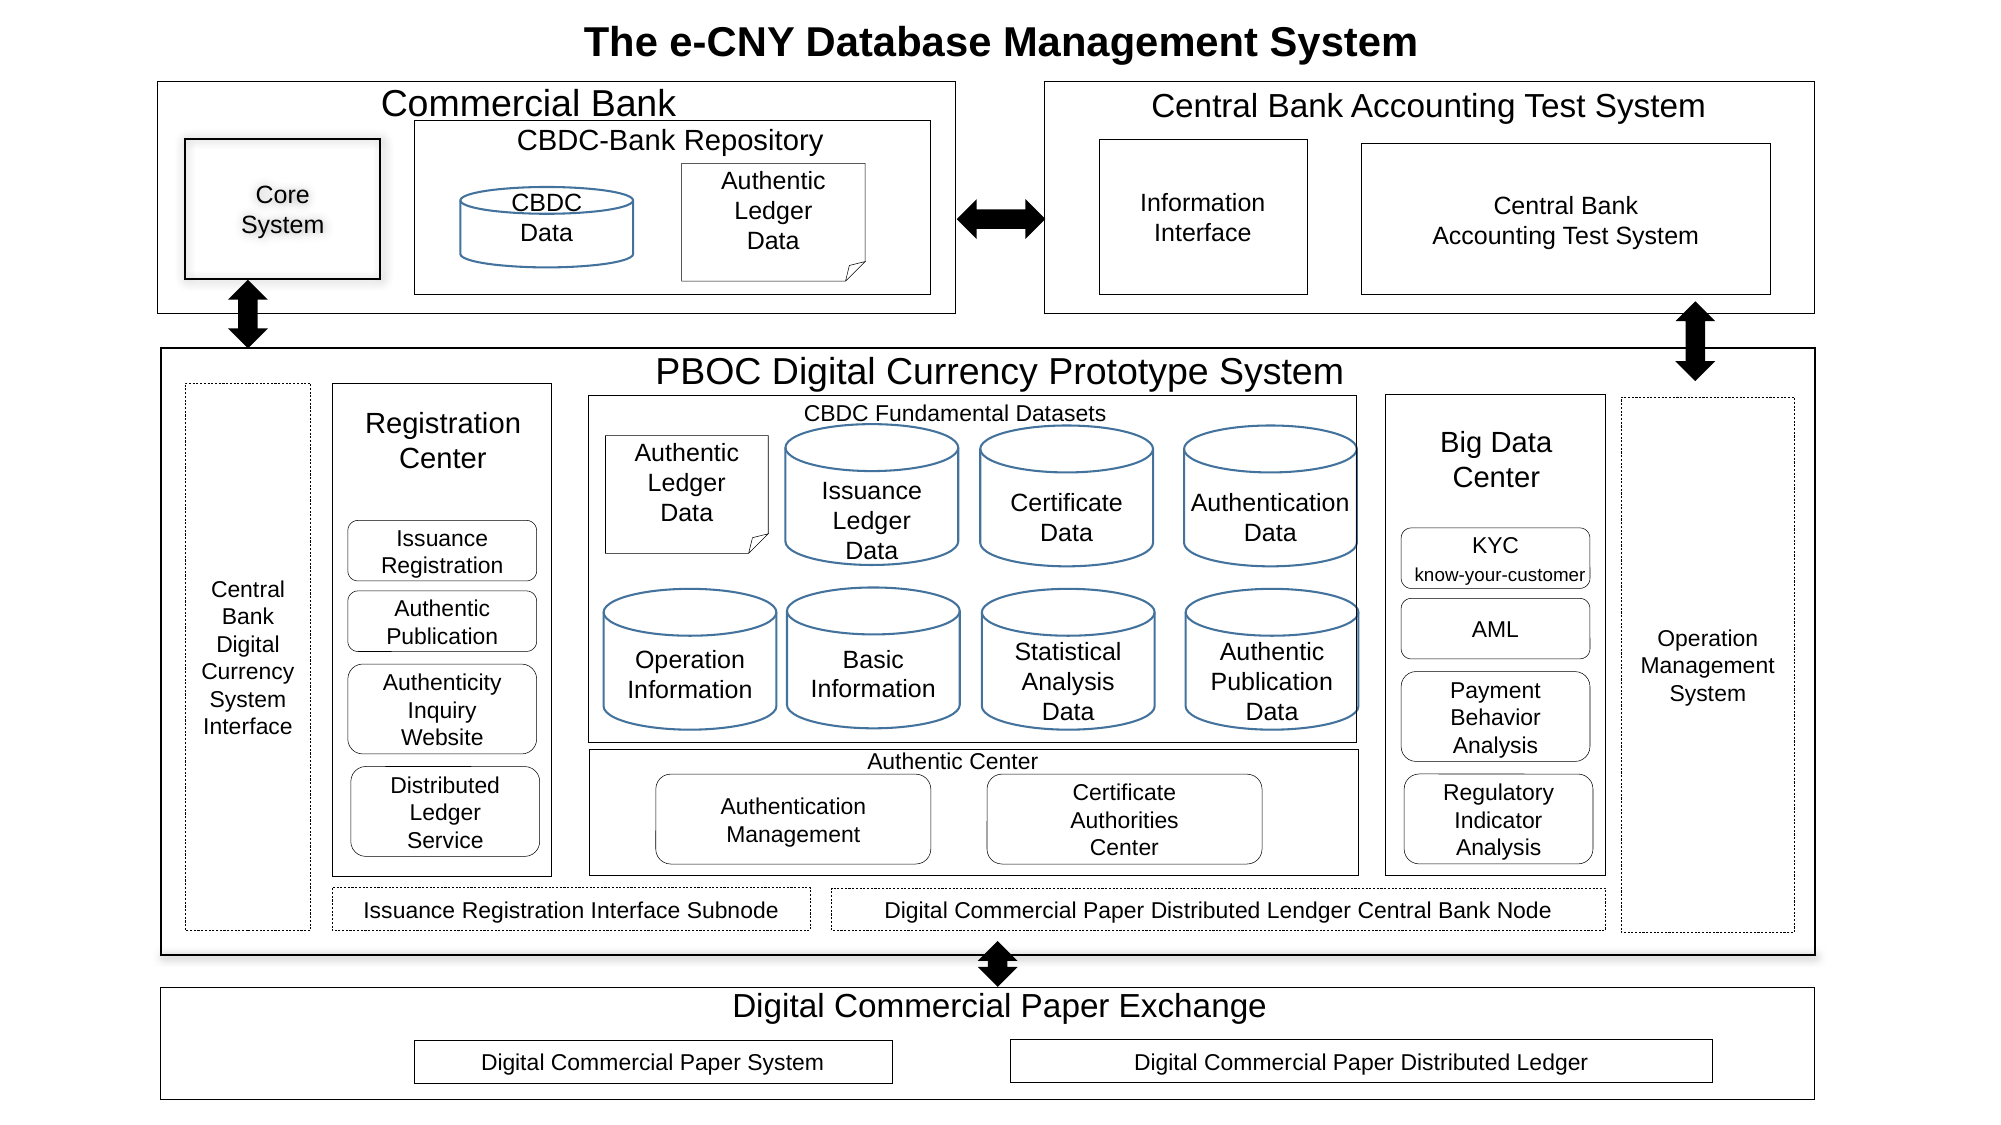

The e-CNY Database Management System
Commercial Bank
Central Bank Accounting Test System

CBDC-Bank Repository

Core
System
Information
Interface
Central Bank
Accounting Test System
Authentic
Ledger
Data

CBDC
Data

PBOC Digital Currency Prototype System

Central
Bank
Digital
Currency
System
Interface

CBDC Fundamental Datasets

Operation
Management
System
Registration
Center
Big Data
Center

Authentic
Ledger
Data
Issuance
Ledger
Data
Certificate
Data
Authentication
Data
Issuance
Registration
KYC

know-your-customer

Authentic
Publication
AML
Statistical
Analysis
Data
Authentic
Publication
Data
Basic
Information
Operation
Information
Authenticity
Inquiry
Website
Payment
Behavior
Analysis
Authentic Center

Distributed
Ledger
Service
Regulatory
Indicator
Analysis
Authentication
Management
Certificate
Authorities
Center
Issuance Registration Interface Subnode
Digital Commercial Paper Distributed Lendger Central Bank Node

Digital Commercial Paper Exchange

Digital Commercial Paper Distributed Ledger
Digital Commercial Paper System